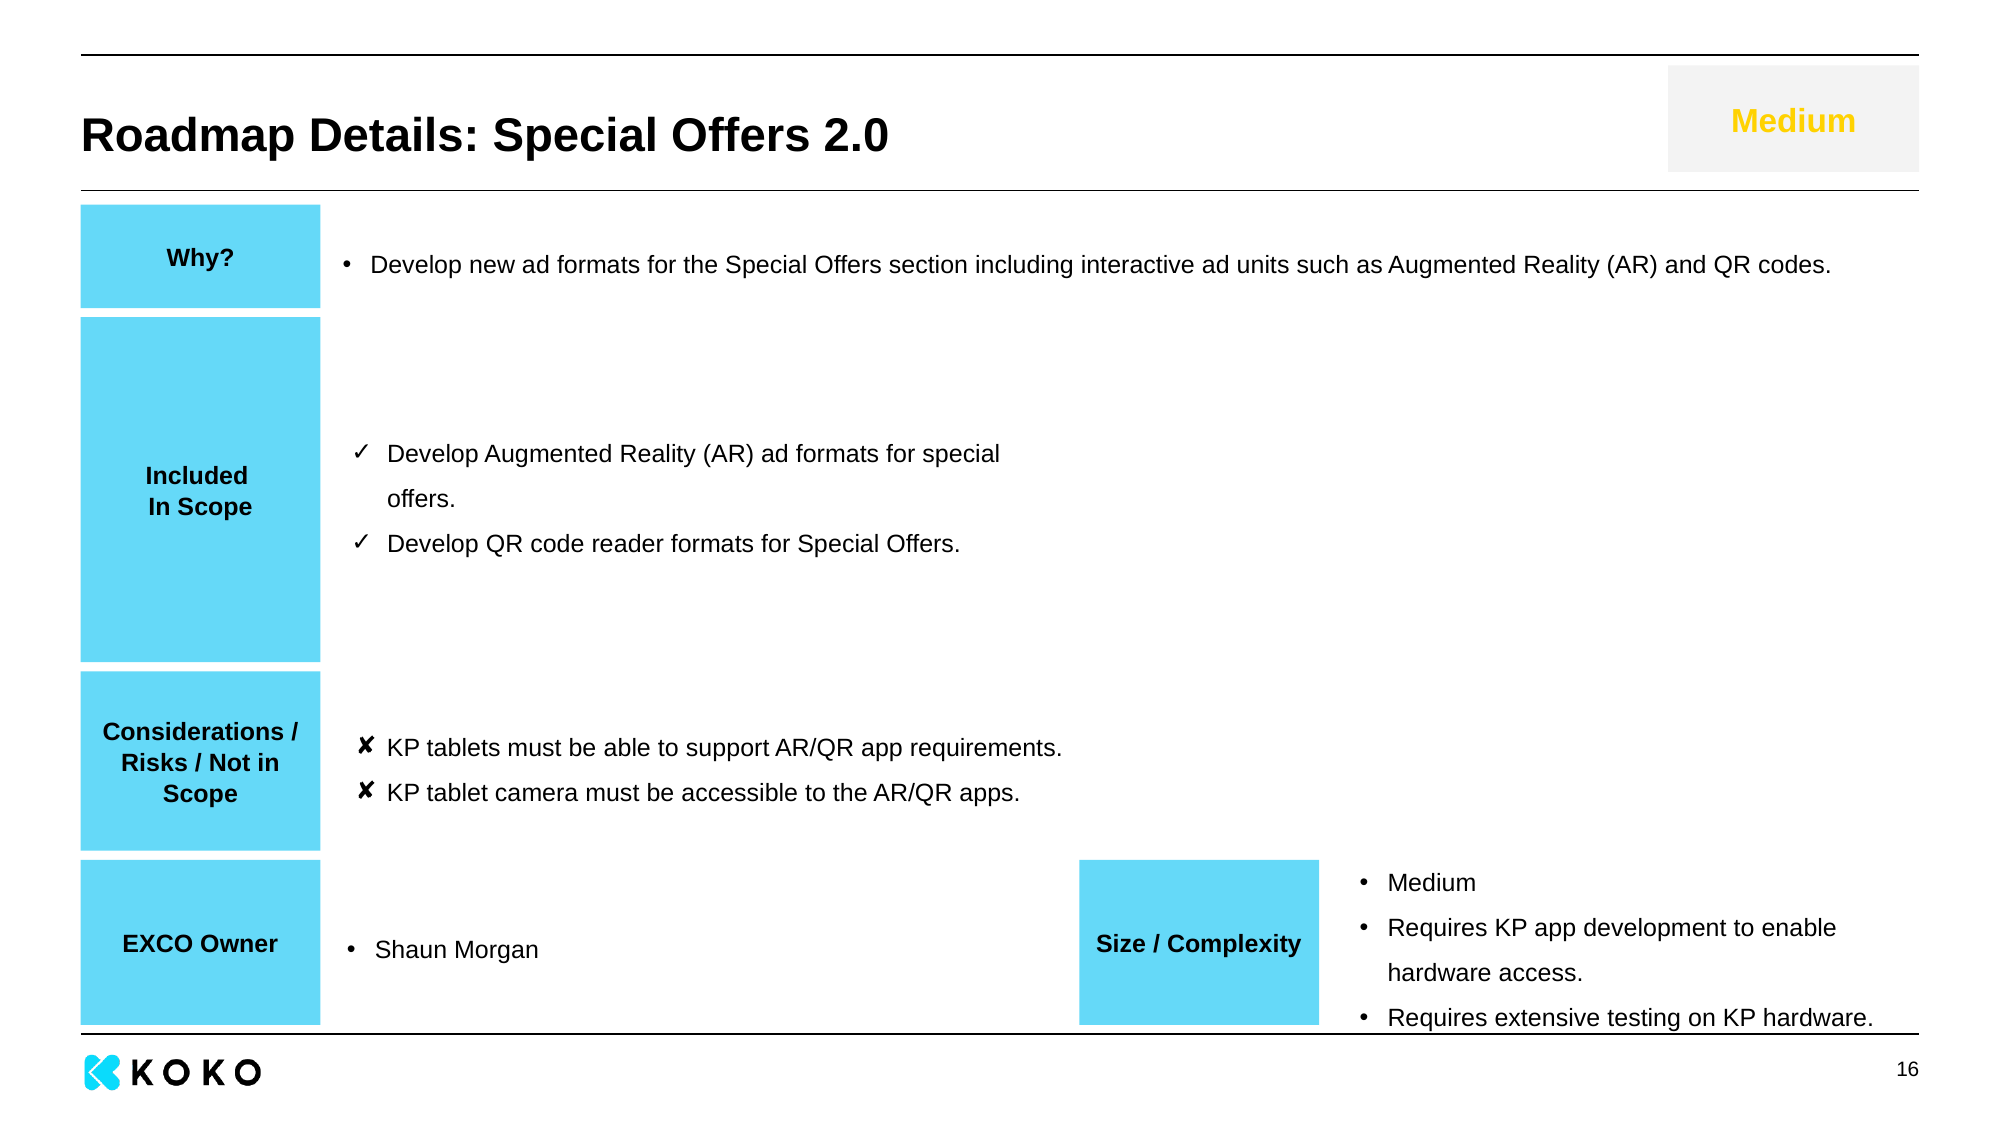

Medium
# Roadmap Details: Special Offers 2.0
Why?
Develop new ad formats for the Special Offers section including interactive ad units such as Augmented Reality (AR) and QR codes.
Develop Augmented Reality (AR) ad formats for special offers.
Develop QR code reader formats for Special Offers.
Included
In Scope
Considerations / Risks / Not in Scope
KP tablets must be able to support AR/QR app requirements.
KP tablet camera must be accessible to the AR/QR apps.
Shaun Morgan
Medium
Requires KP app development to enable hardware access.
Requires extensive testing on KP hardware.
EXCO Owner
Size / Complexity
16